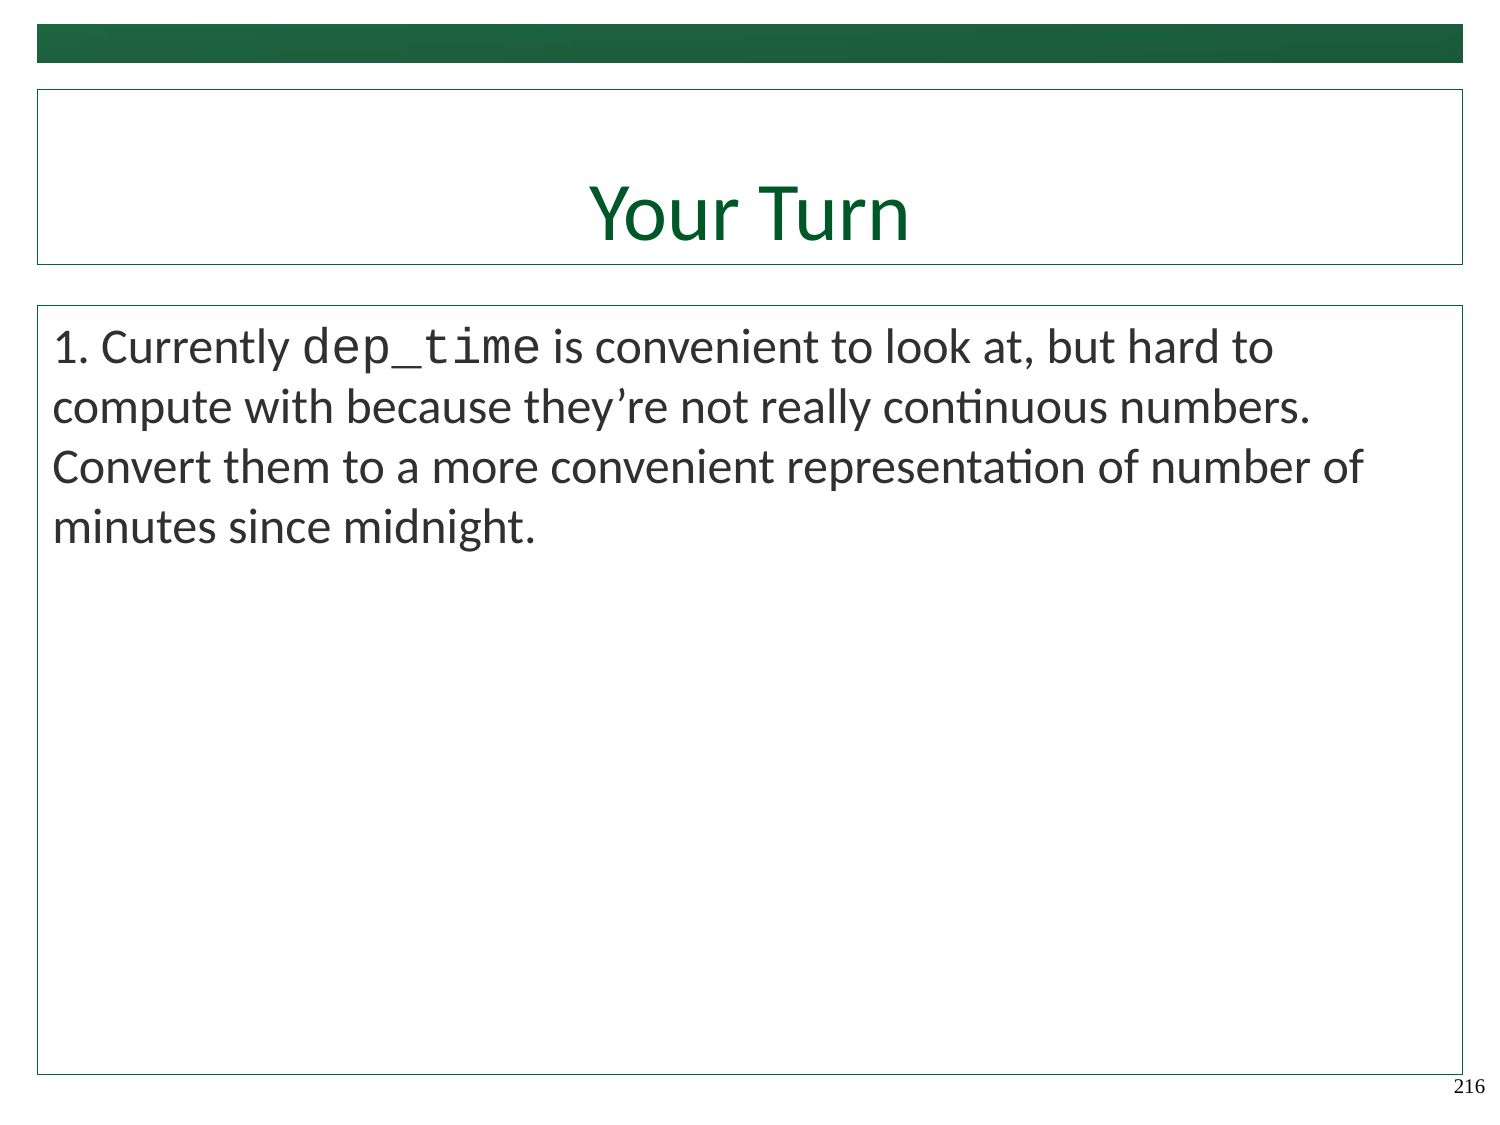

# Your Turn
1. Currently dep_time is convenient to look at, but hard to compute with because they’re not really continuous numbers. Convert them to a more convenient representation of number of minutes since midnight.
216